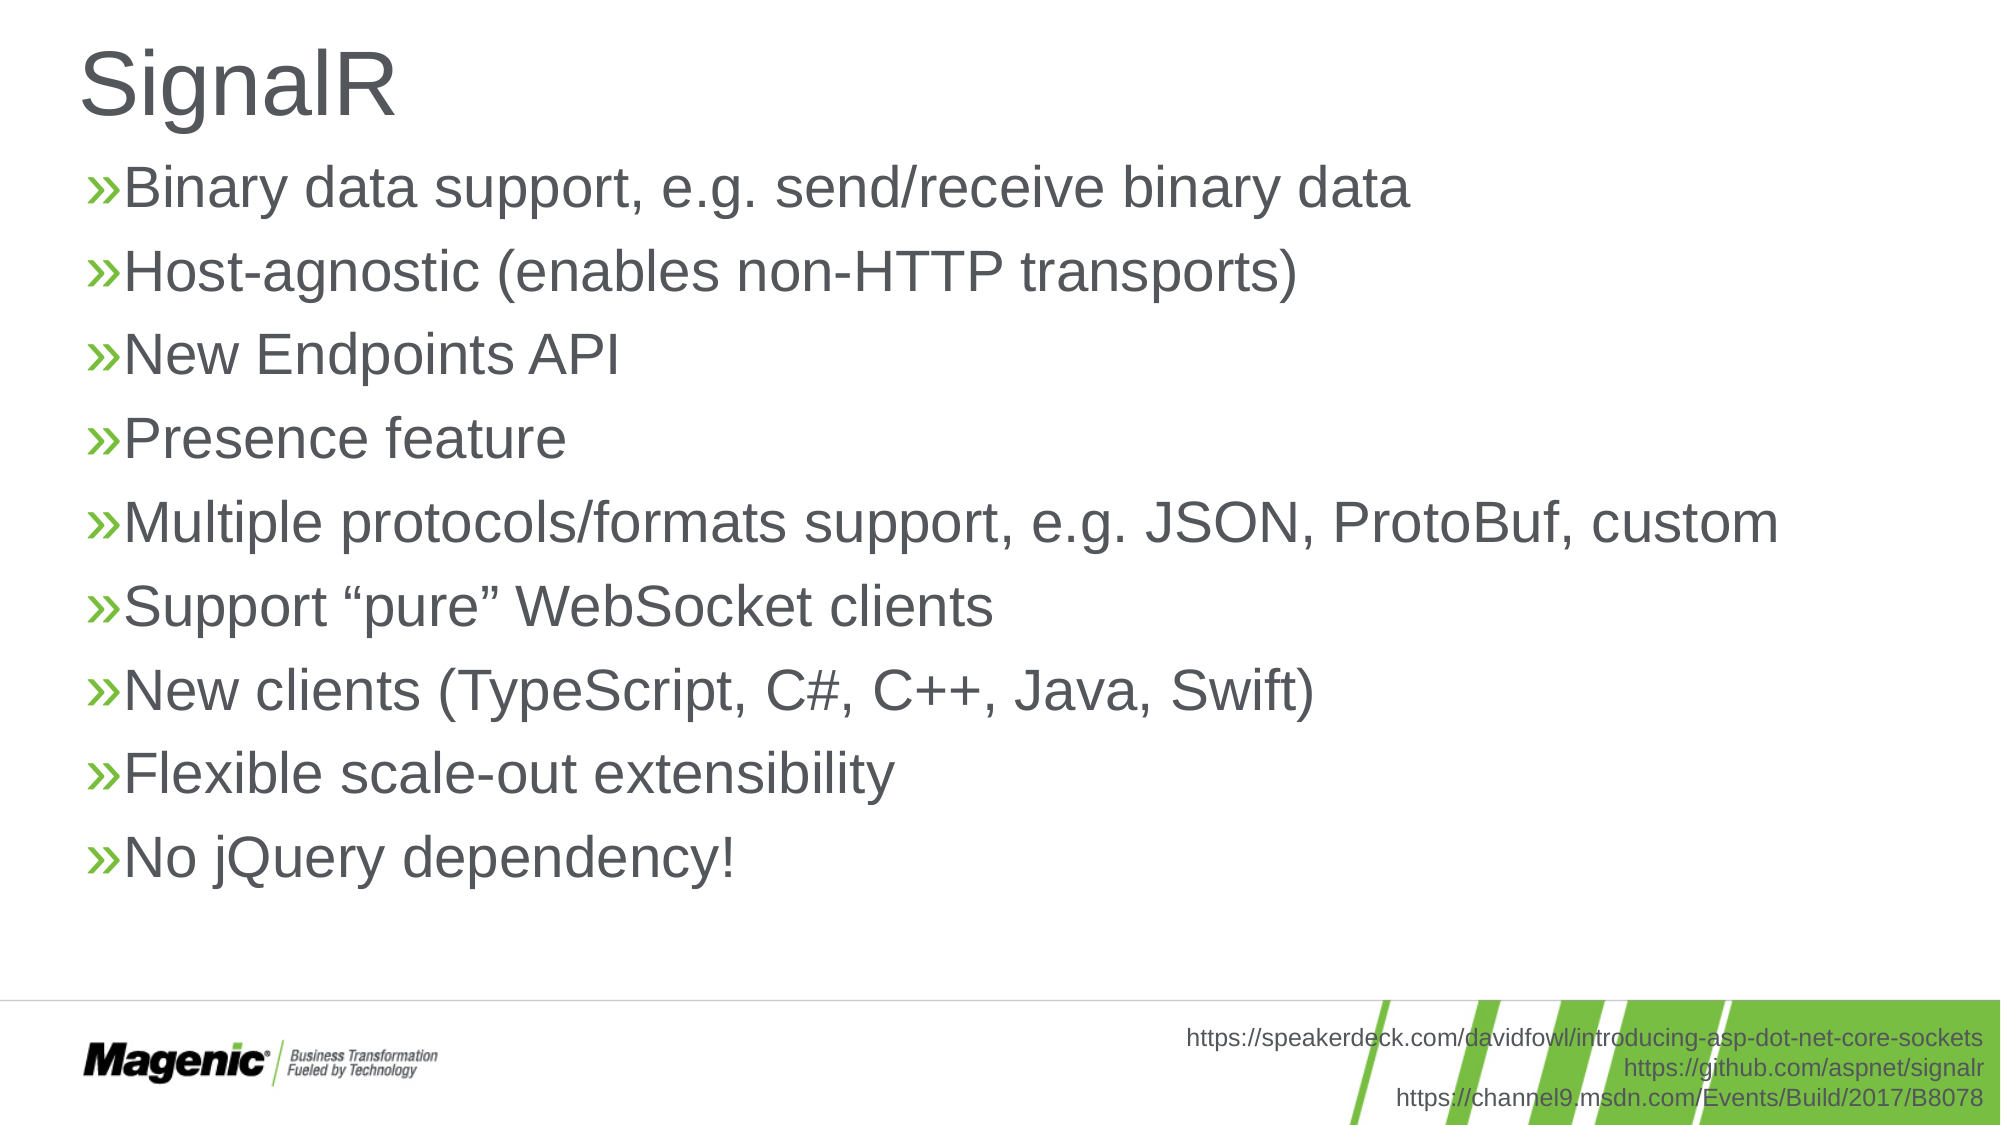

# SignalR
Binary data support, e.g. send/receive binary data
Host-agnostic (enables non-HTTP transports)
New Endpoints API
Presence feature
Multiple protocols/formats support, e.g. JSON, ProtoBuf, custom
Support “pure” WebSocket clients
New clients (TypeScript, C#, C++, Java, Swift)
Flexible scale-out extensibility
No jQuery dependency!
https://speakerdeck.com/davidfowl/introducing-asp-dot-net-core-sockets
https://github.com/aspnet/signalr
https://channel9.msdn.com/Events/Build/2017/B8078